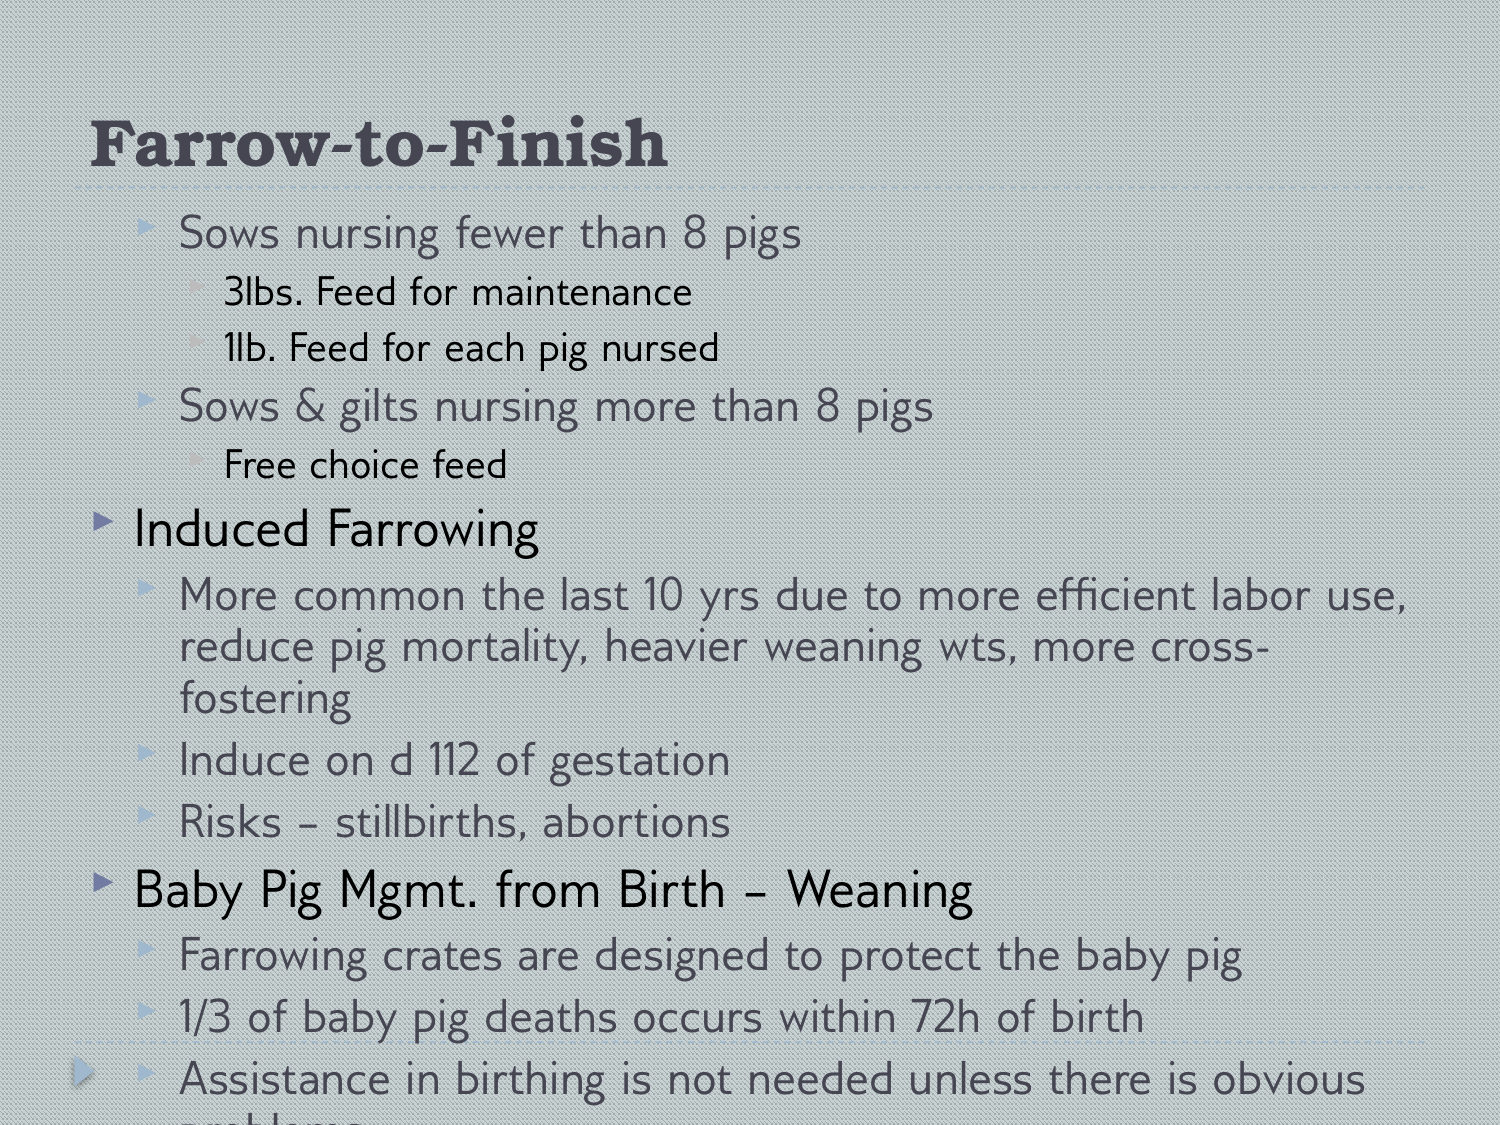

# Farrow-to-Finish
Sows nursing fewer than 8 pigs
3lbs. Feed for maintenance
1lb. Feed for each pig nursed
Sows & gilts nursing more than 8 pigs
Free choice feed
Induced Farrowing
More common the last 10 yrs due to more efficient labor use, reduce pig mortality, heavier weaning wts, more cross-fostering
Induce on d 112 of gestation
Risks – stillbirths, abortions
Baby Pig Mgmt. from Birth – Weaning
Farrowing crates are designed to protect the baby pig
1/3 of baby pig deaths occurs within 72h of birth
Assistance in birthing is not needed unless there is obvious problems